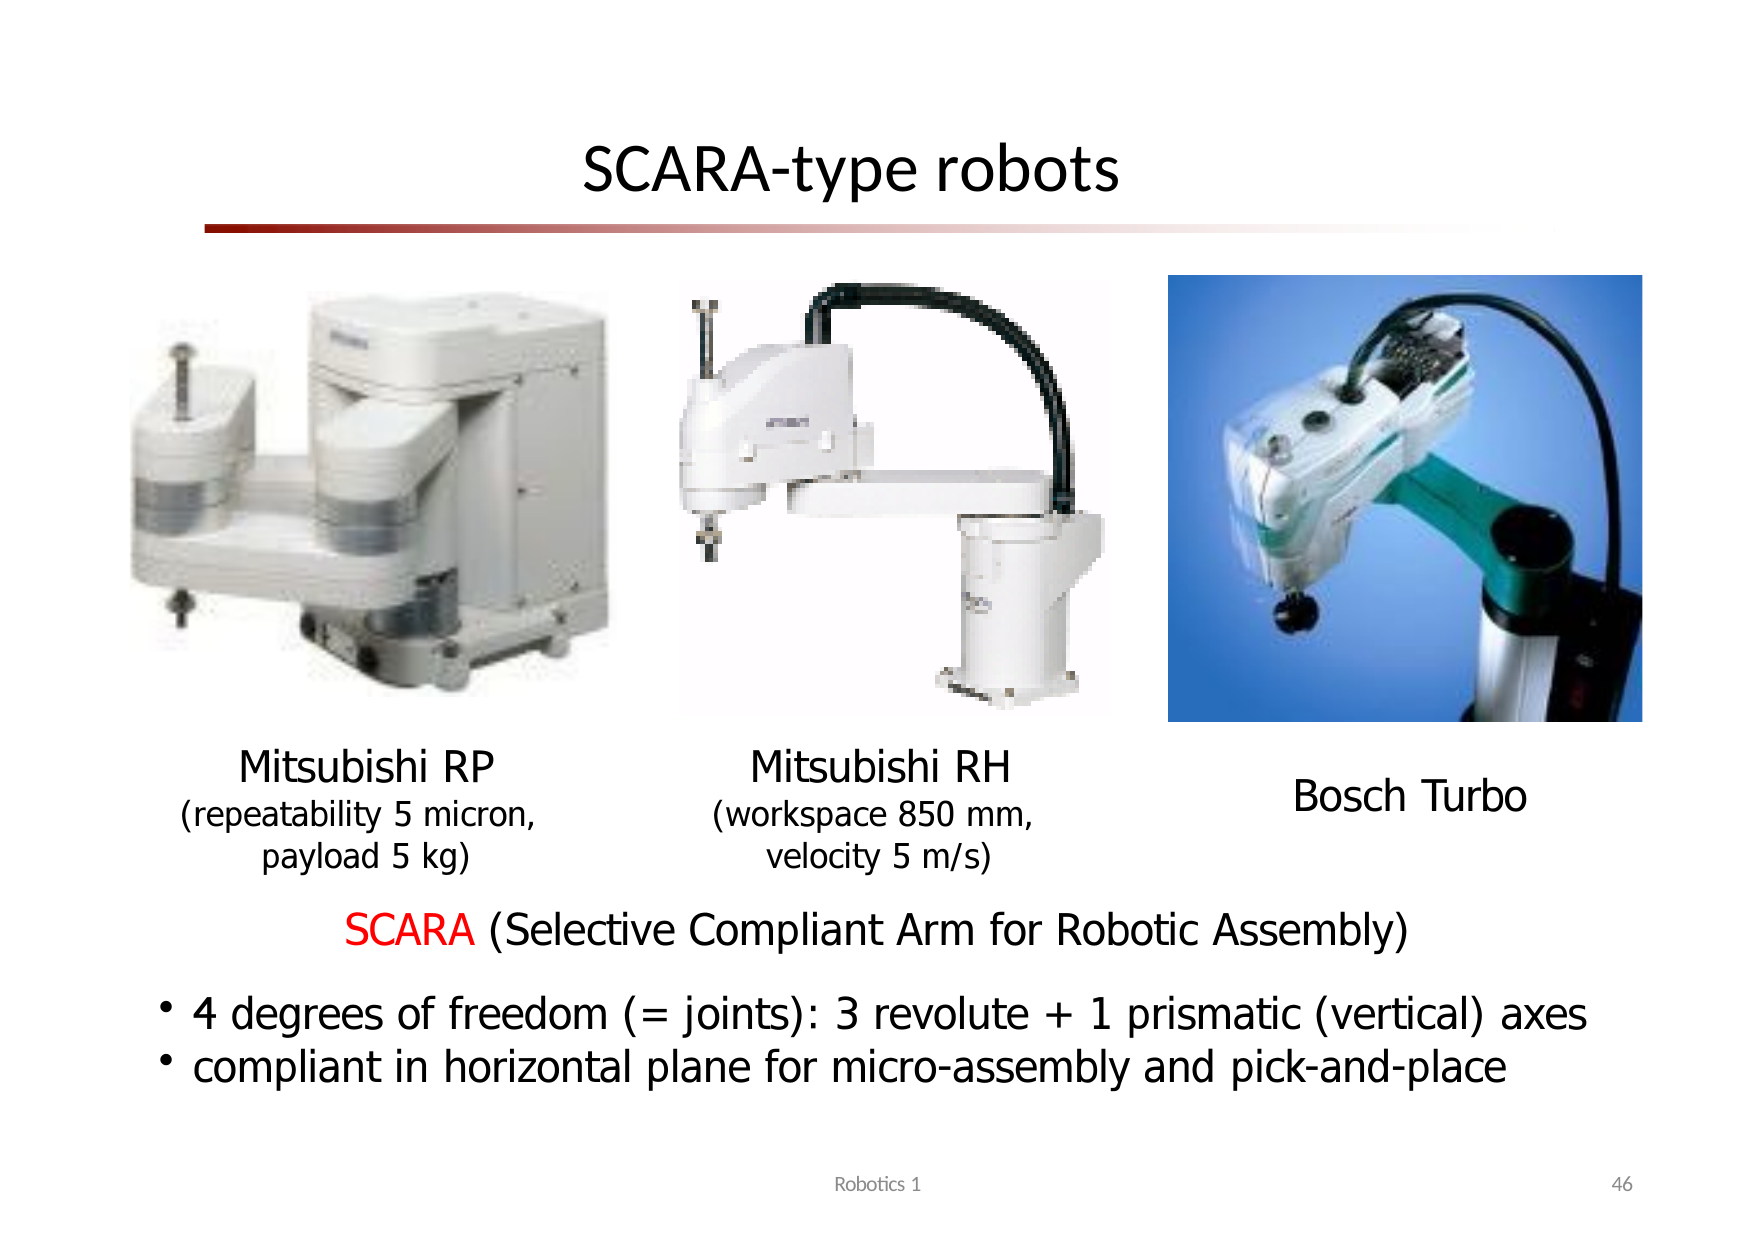

# SCARA-type robots

Mitsubishi RP
(repeatability 5 micron,
payload 5 kg)
Mitsubishi RH
(workspace 850 mm,
velocity 5 m/s)
Bosch Turbo
SCARA (Selective Compliant Arm for Robotic Assembly)
4 degrees of freedom (= joints): 3 revolute + 1 prismatic (vertical) axes
compliant in horizontal plane for micro-assembly and pick-and-place
Robotics 1
46